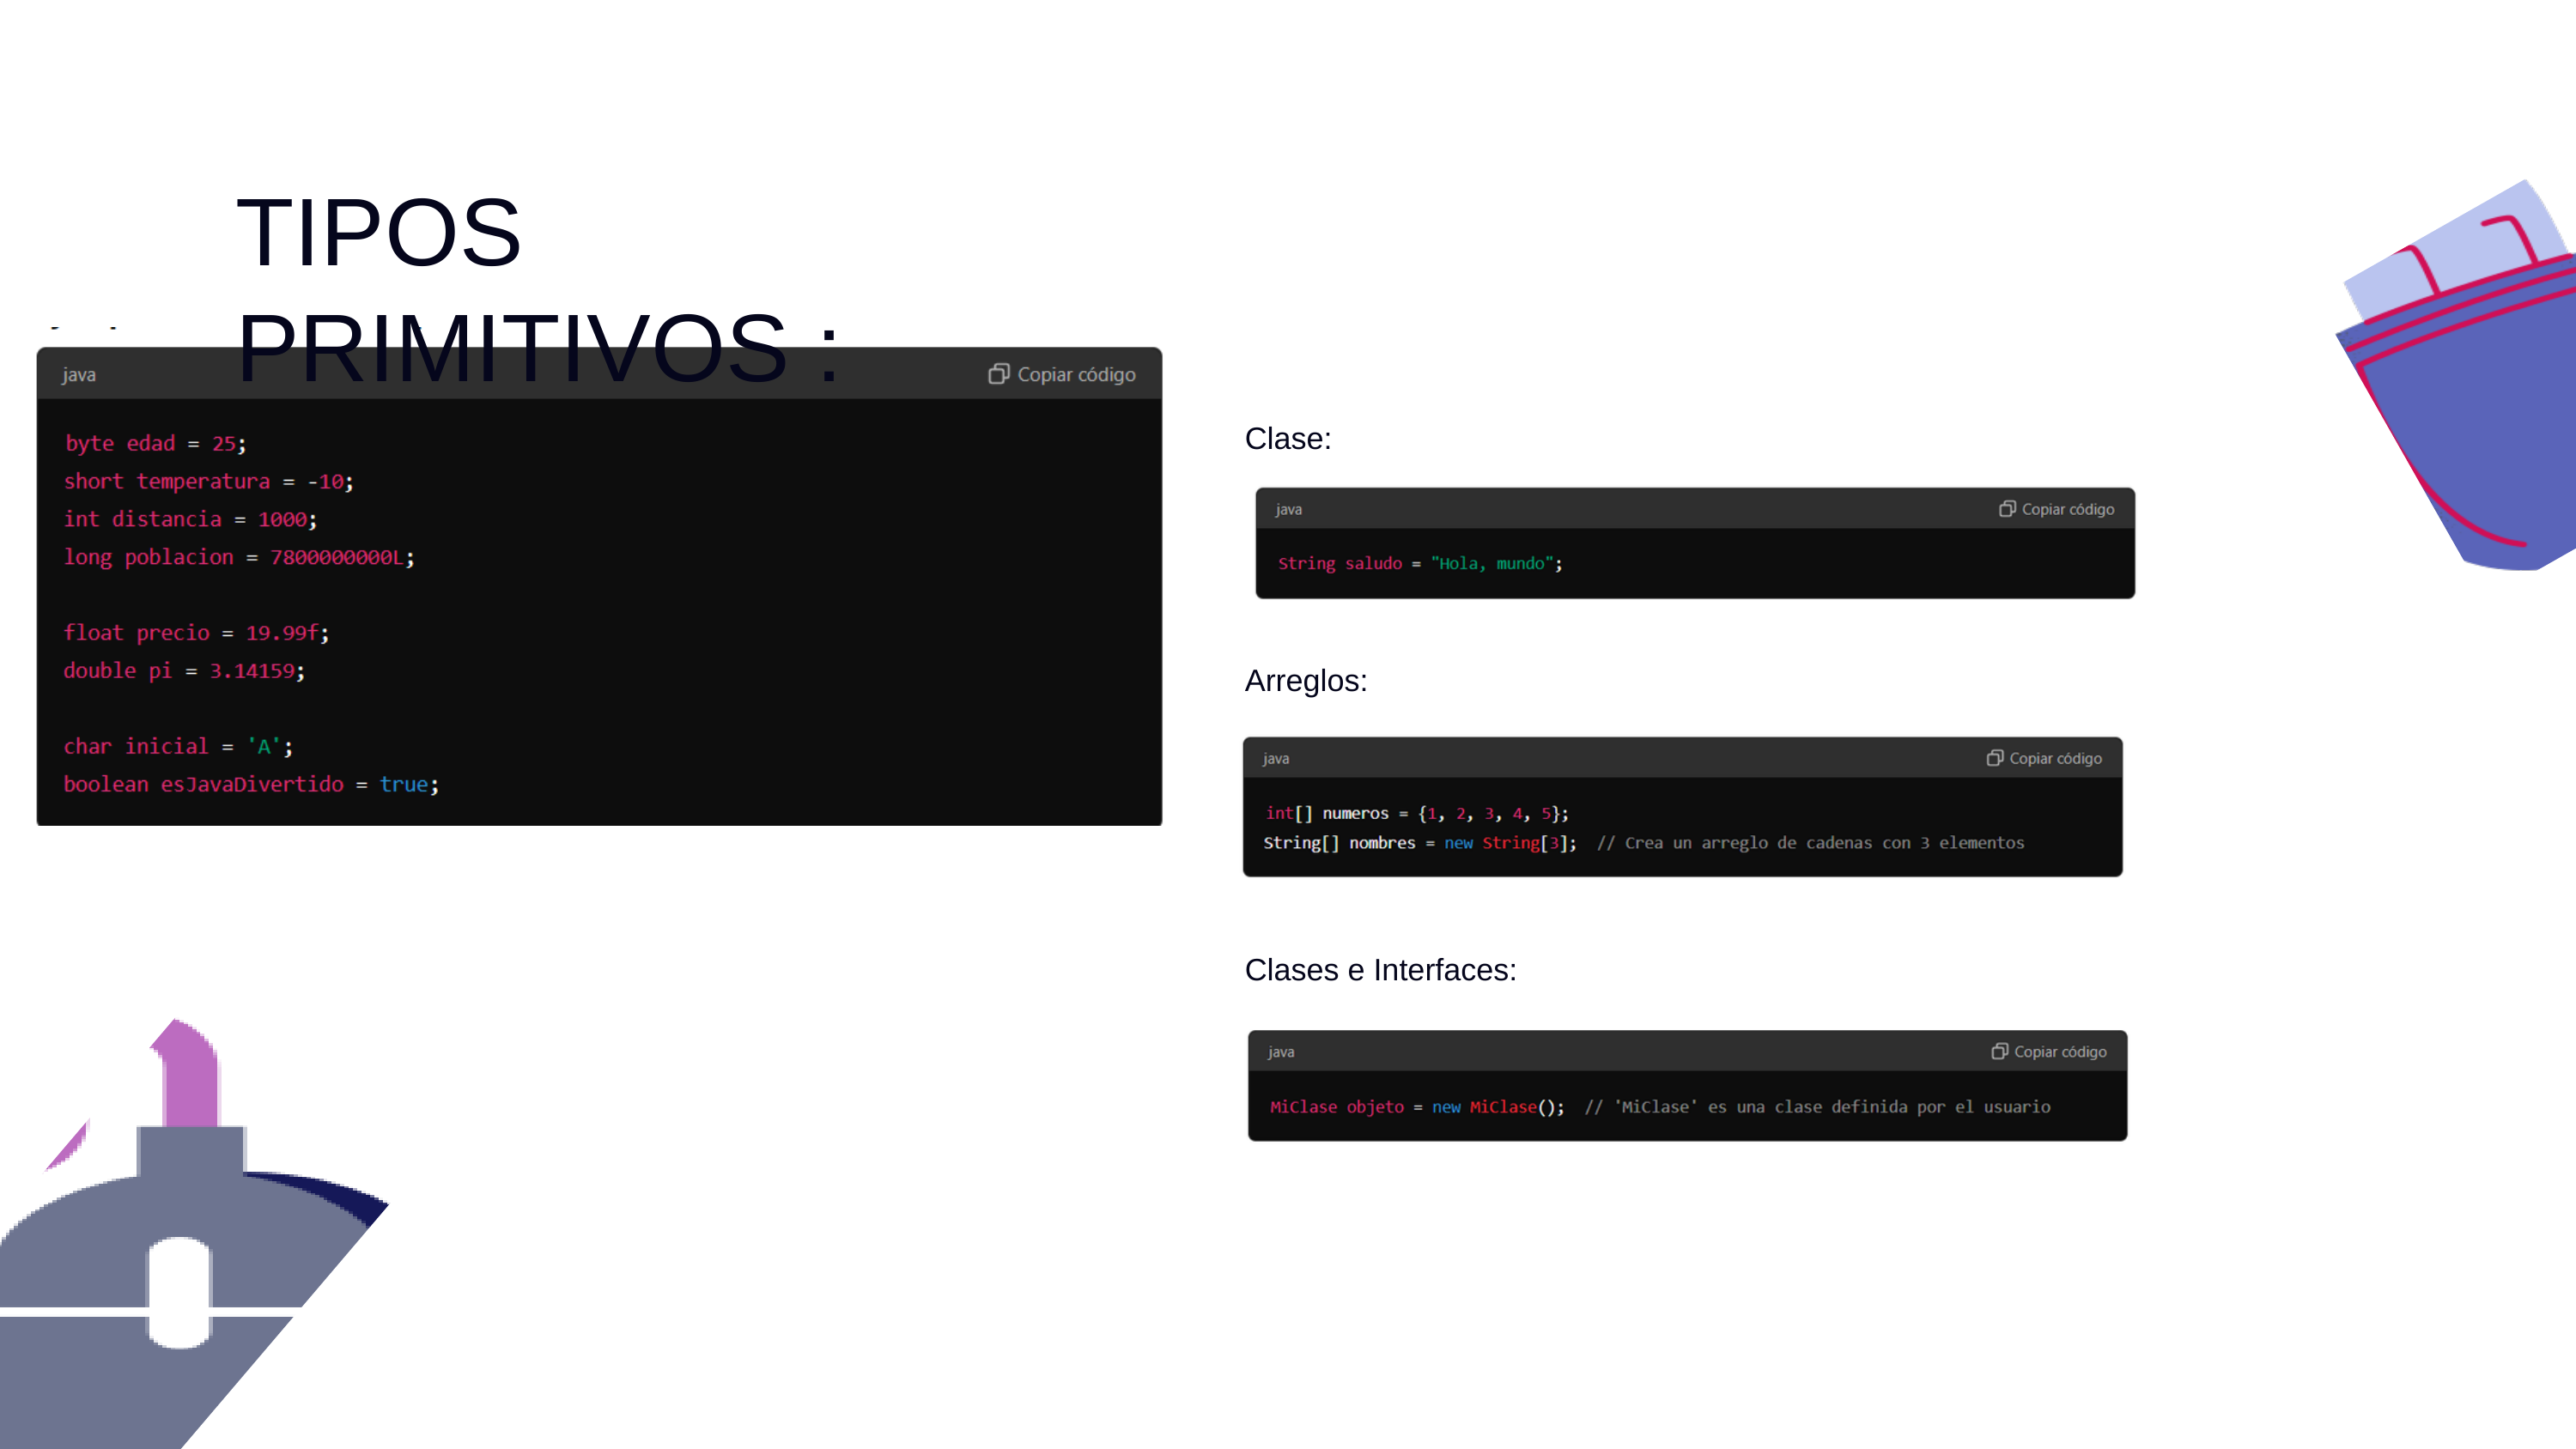

TIPOS PRIMITIVOS :

TIPOS DE DATOS DE REFERENCIA

Clase:

Arreglos:

Clases e Interfaces: